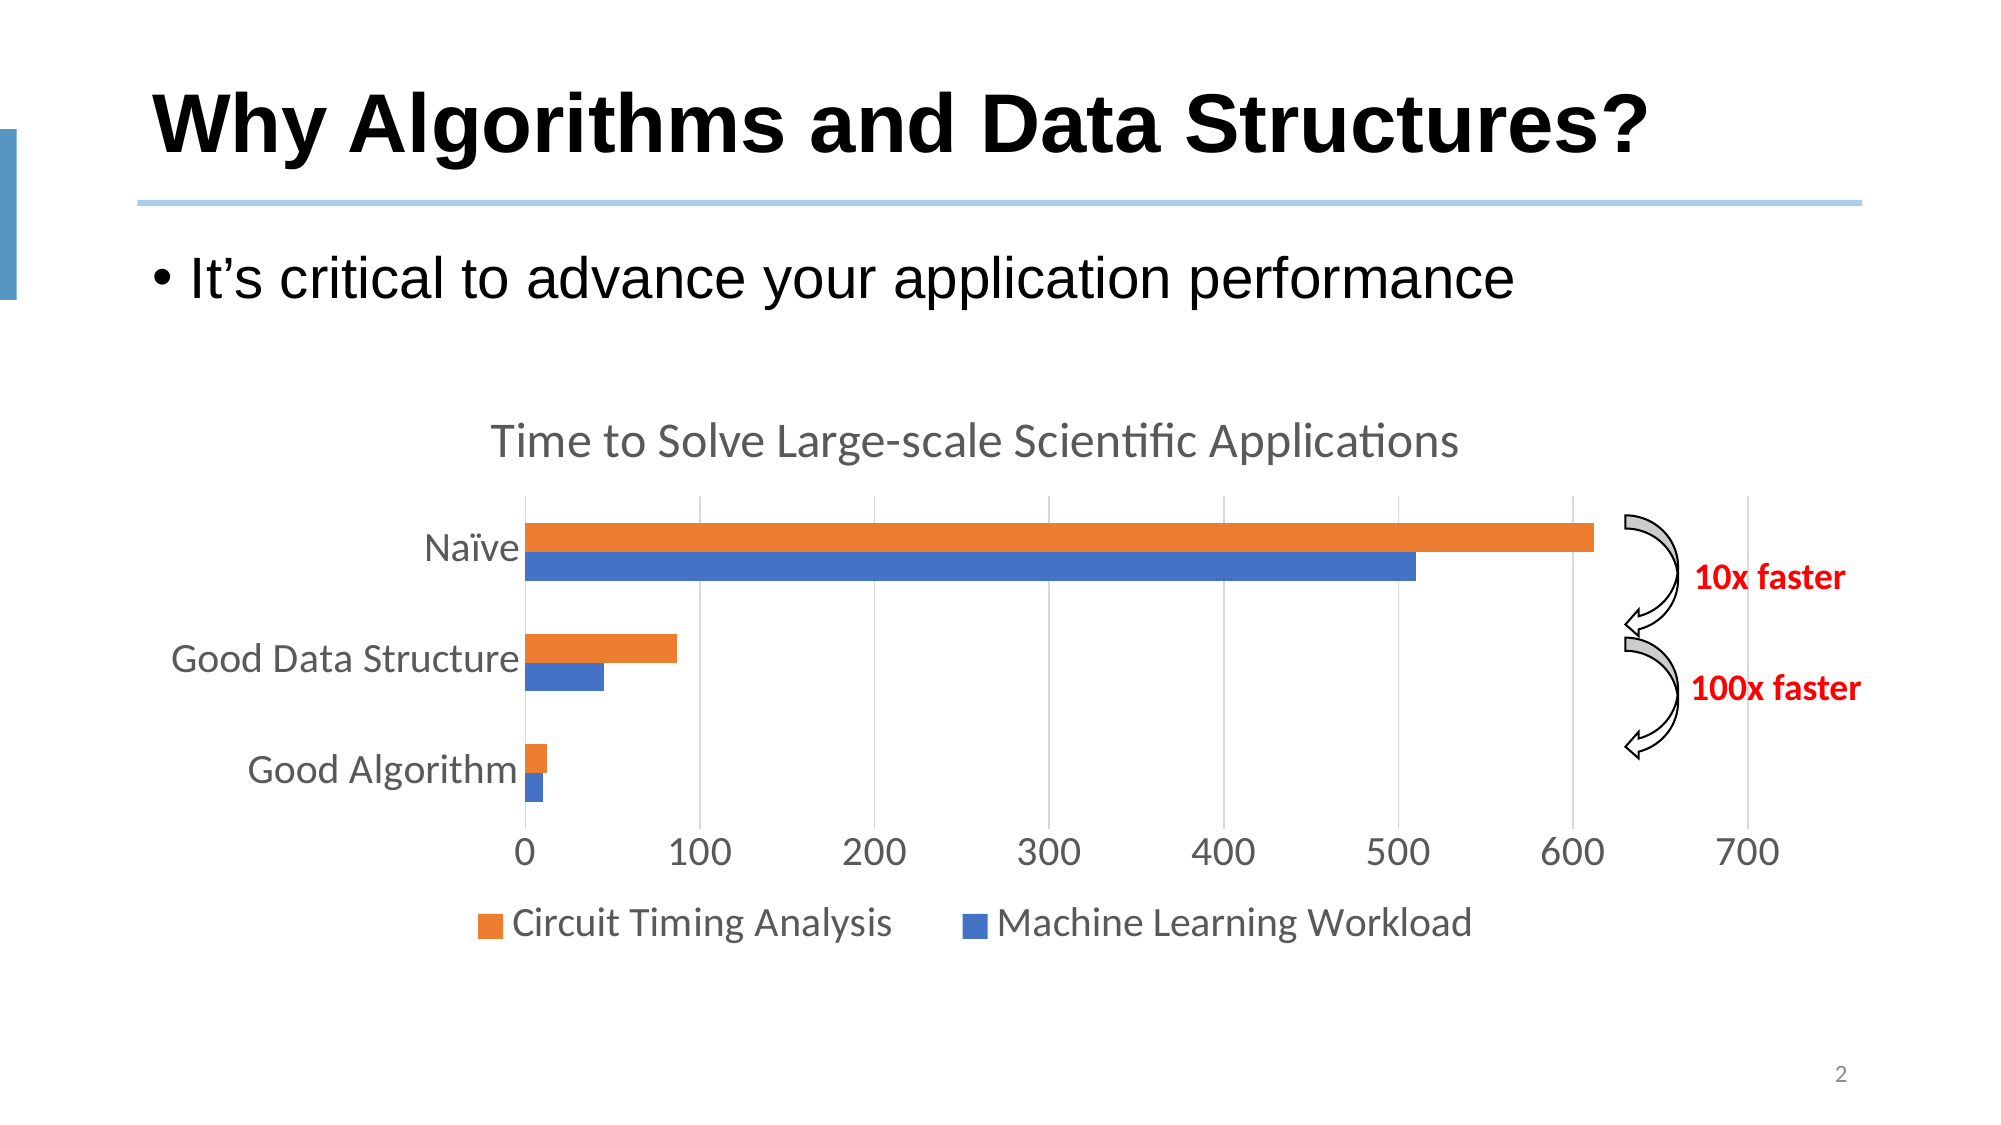

# Why Algorithms and Data Structures?
It’s critical to advance your application performance

### Chart: Time to Solve Large-scale Scientific Applications

| Category | Machine Learning Workload | Circuit Timing Analysis |
|---|---|---|
| Good Algorithm | 10.0 | 12.3 |
| Good Data Structure | 45.0 | 87.0 |
| Naïve | 510.0 | 612.0 |
10x faster

100x faster
2